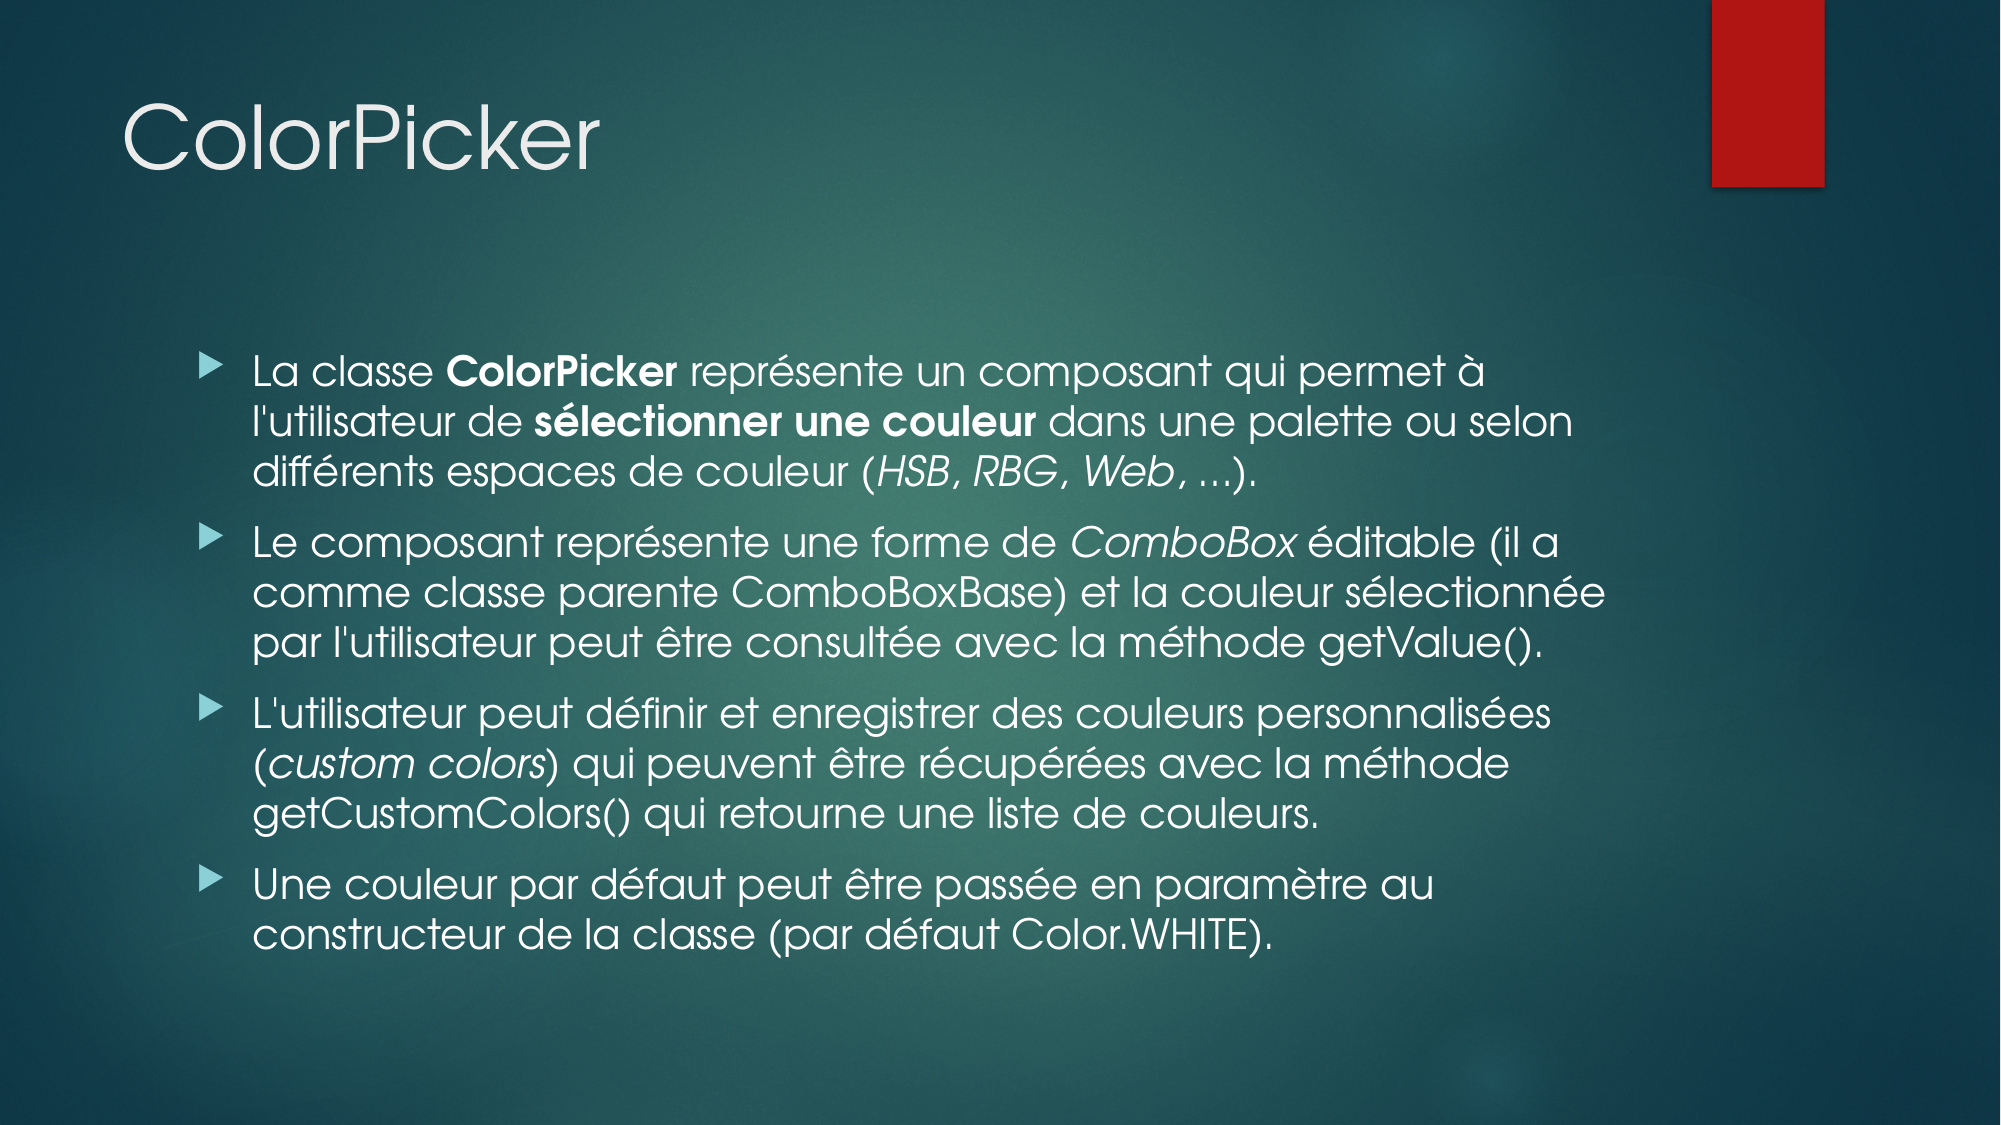

# ColorPicker
La classe ColorPicker représente un composant qui permet à l'utilisateur de sélectionner une couleur dans une palette ou selon différents espaces de couleur (HSB, RBG, Web, …).
Le composant représente une forme de ComboBox éditable (il a comme classe parente ComboBoxBase) et la couleur sélectionnée par l'utilisateur peut être consultée avec la méthode getValue().
L'utilisateur peut définir et enregistrer des couleurs personnalisées (custom colors) qui peuvent être récupérées avec la méthode getCustomColors() qui retourne une liste de couleurs.
Une couleur par défaut peut être passée en paramètre au constructeur de la classe (par défaut Color.WHITE).